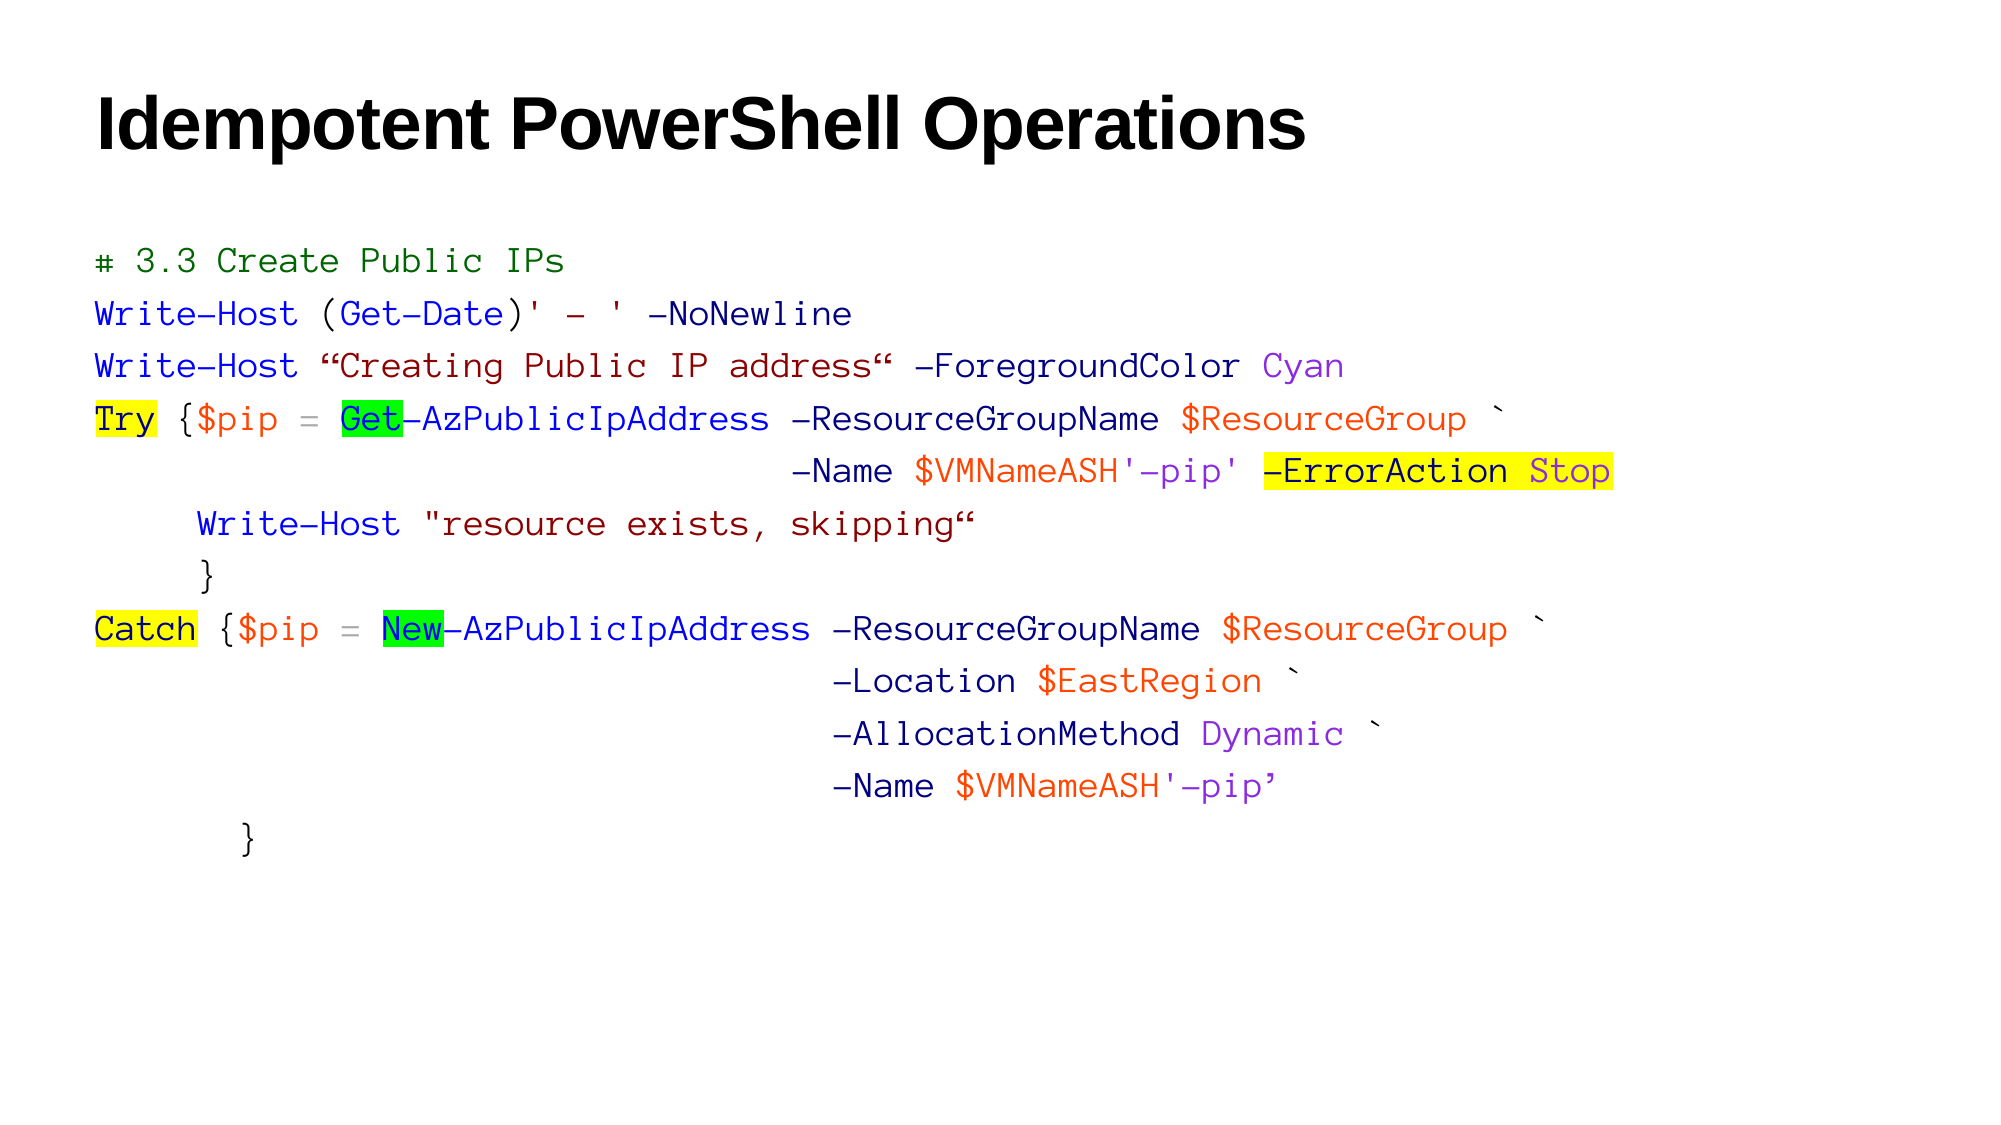

# Idempotent PowerShell Operations
# 3.3 Create Public IPs
Write-Host (Get-Date)' - ' -NoNewline
Write-Host “Creating Public IP address“ -ForegroundColor Cyan
Try {$pip = Get-AzPublicIpAddress -ResourceGroupName $ResourceGroup `
                                  -Name $VMNameASH'-pip' -ErrorAction Stop
     Write-Host "resource exists, skipping“
     }
Catch {$pip = New-AzPublicIpAddress -ResourceGroupName $ResourceGroup `
                                    -Location $EastRegion `
                                    -AllocationMethod Dynamic `
                                    -Name $VMNameASH'-pip’
       }